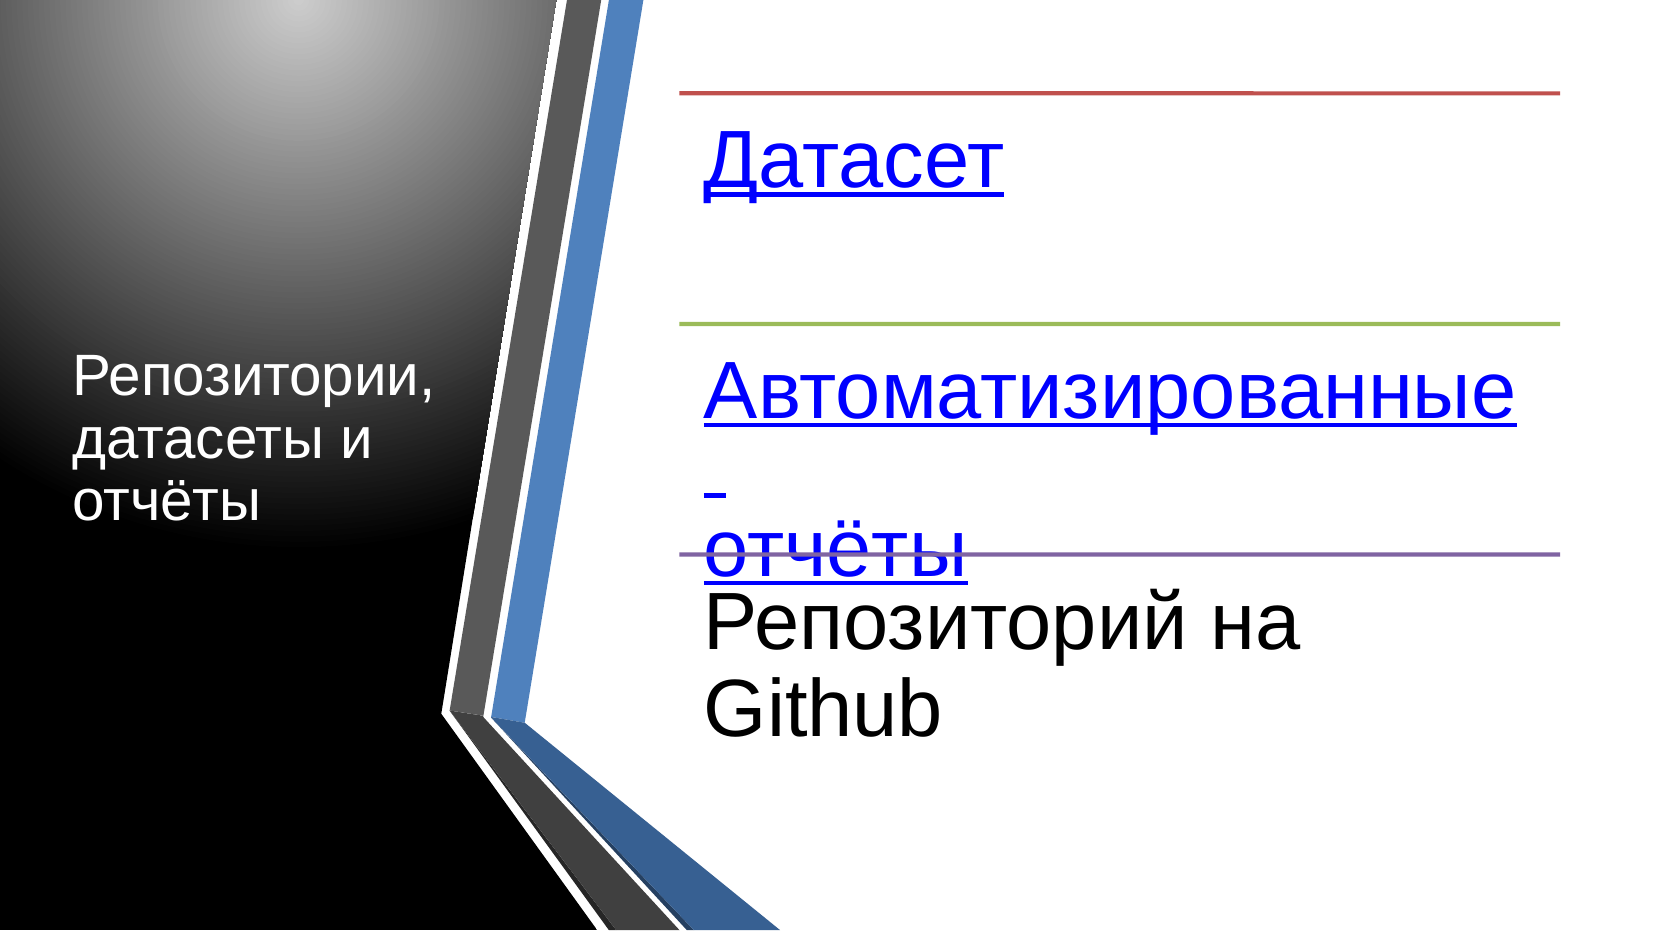

# Репозитории, датасеты и отчёты
Датасет
Автоматизированные отчёты
Репозиторий на Github